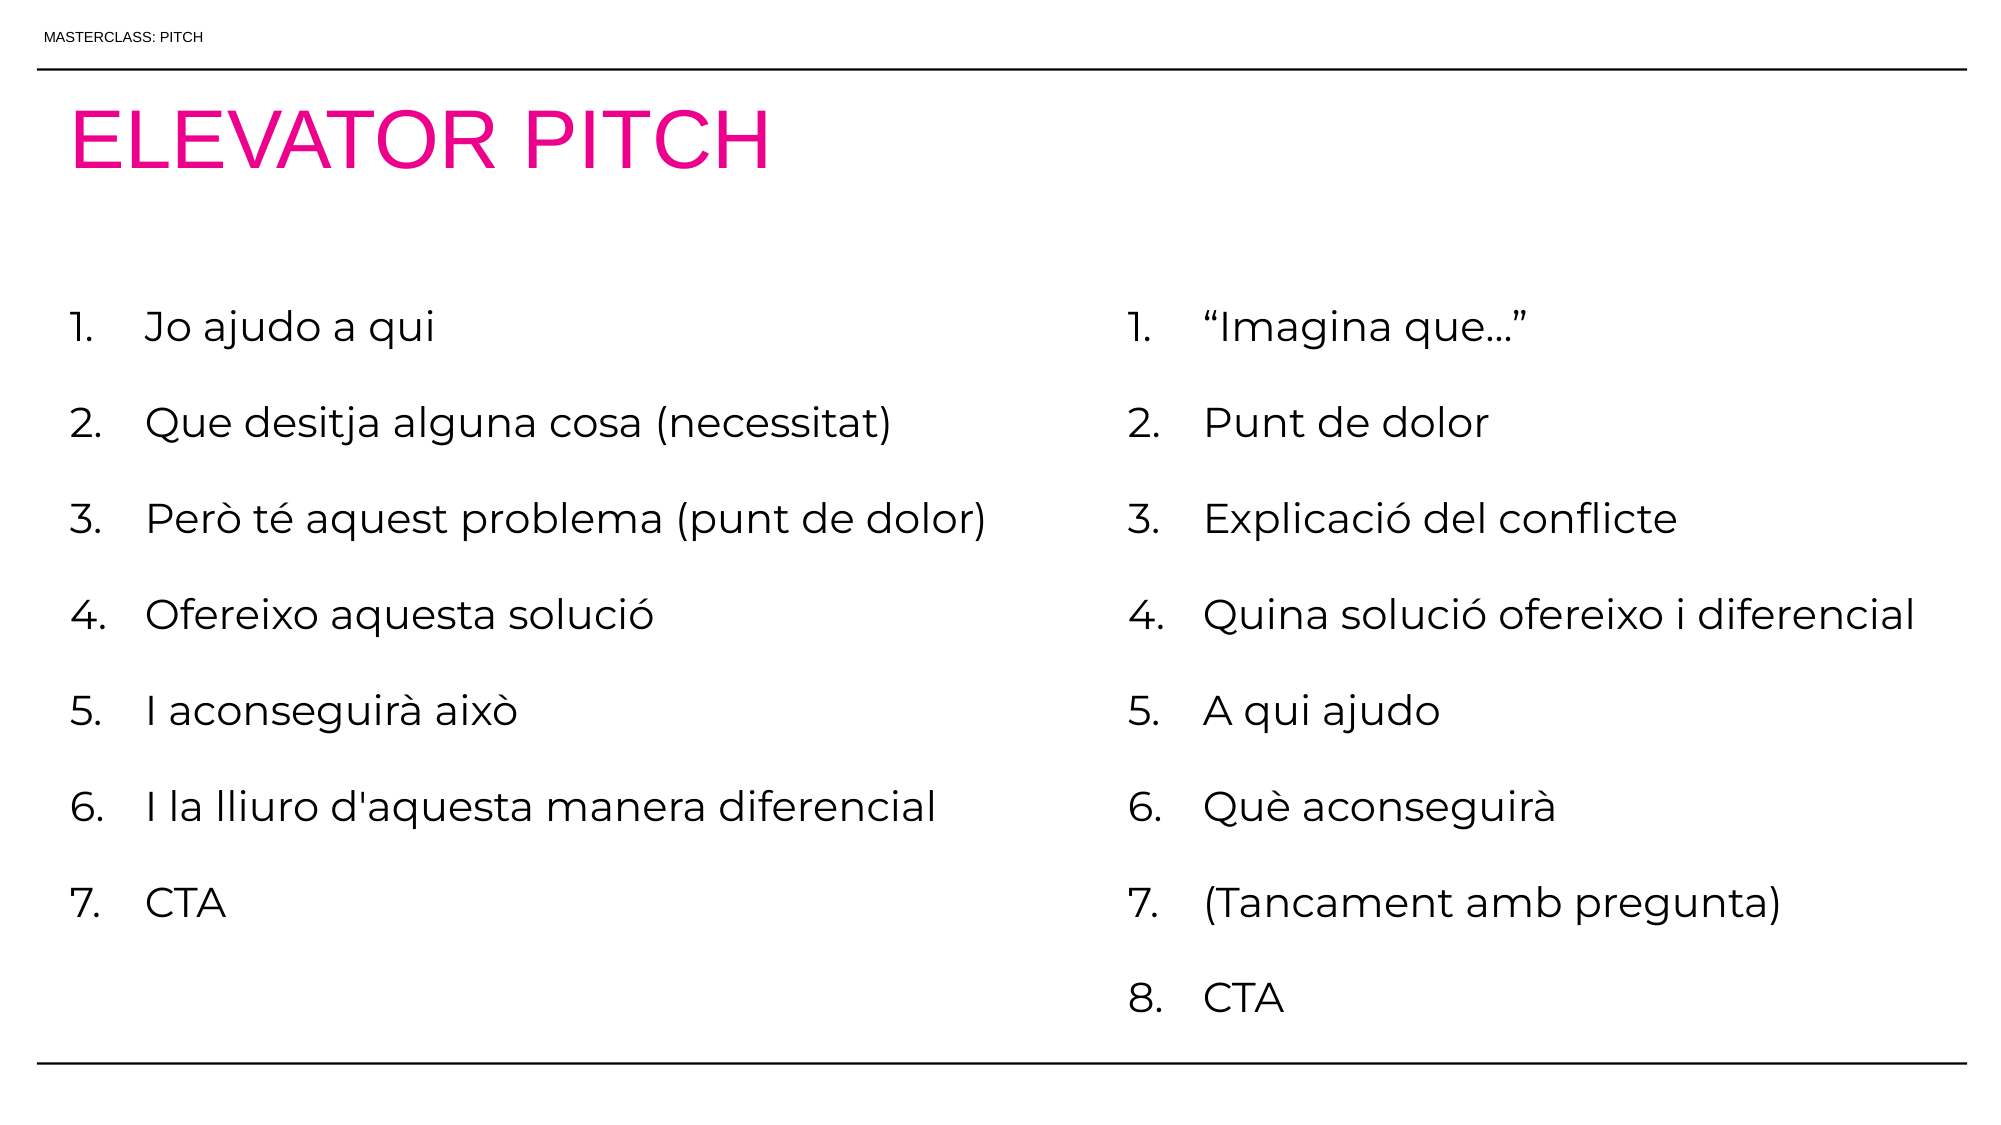

MASTERCLASS: PITCH

# ELEVATOR PITCH
“Imagina que…”
Punt de dolor
Explicació del conflicte
Quina solució ofereixo i diferencial
A qui ajudo
Què aconseguirà
(Tancament amb pregunta)
CTA
Jo ajudo a qui
Que desitja alguna cosa (necessitat)
Però té aquest problema (punt de dolor)
Ofereixo aquesta solució
I aconseguirà això
I la lliuro d'aquesta manera diferencial
CTA